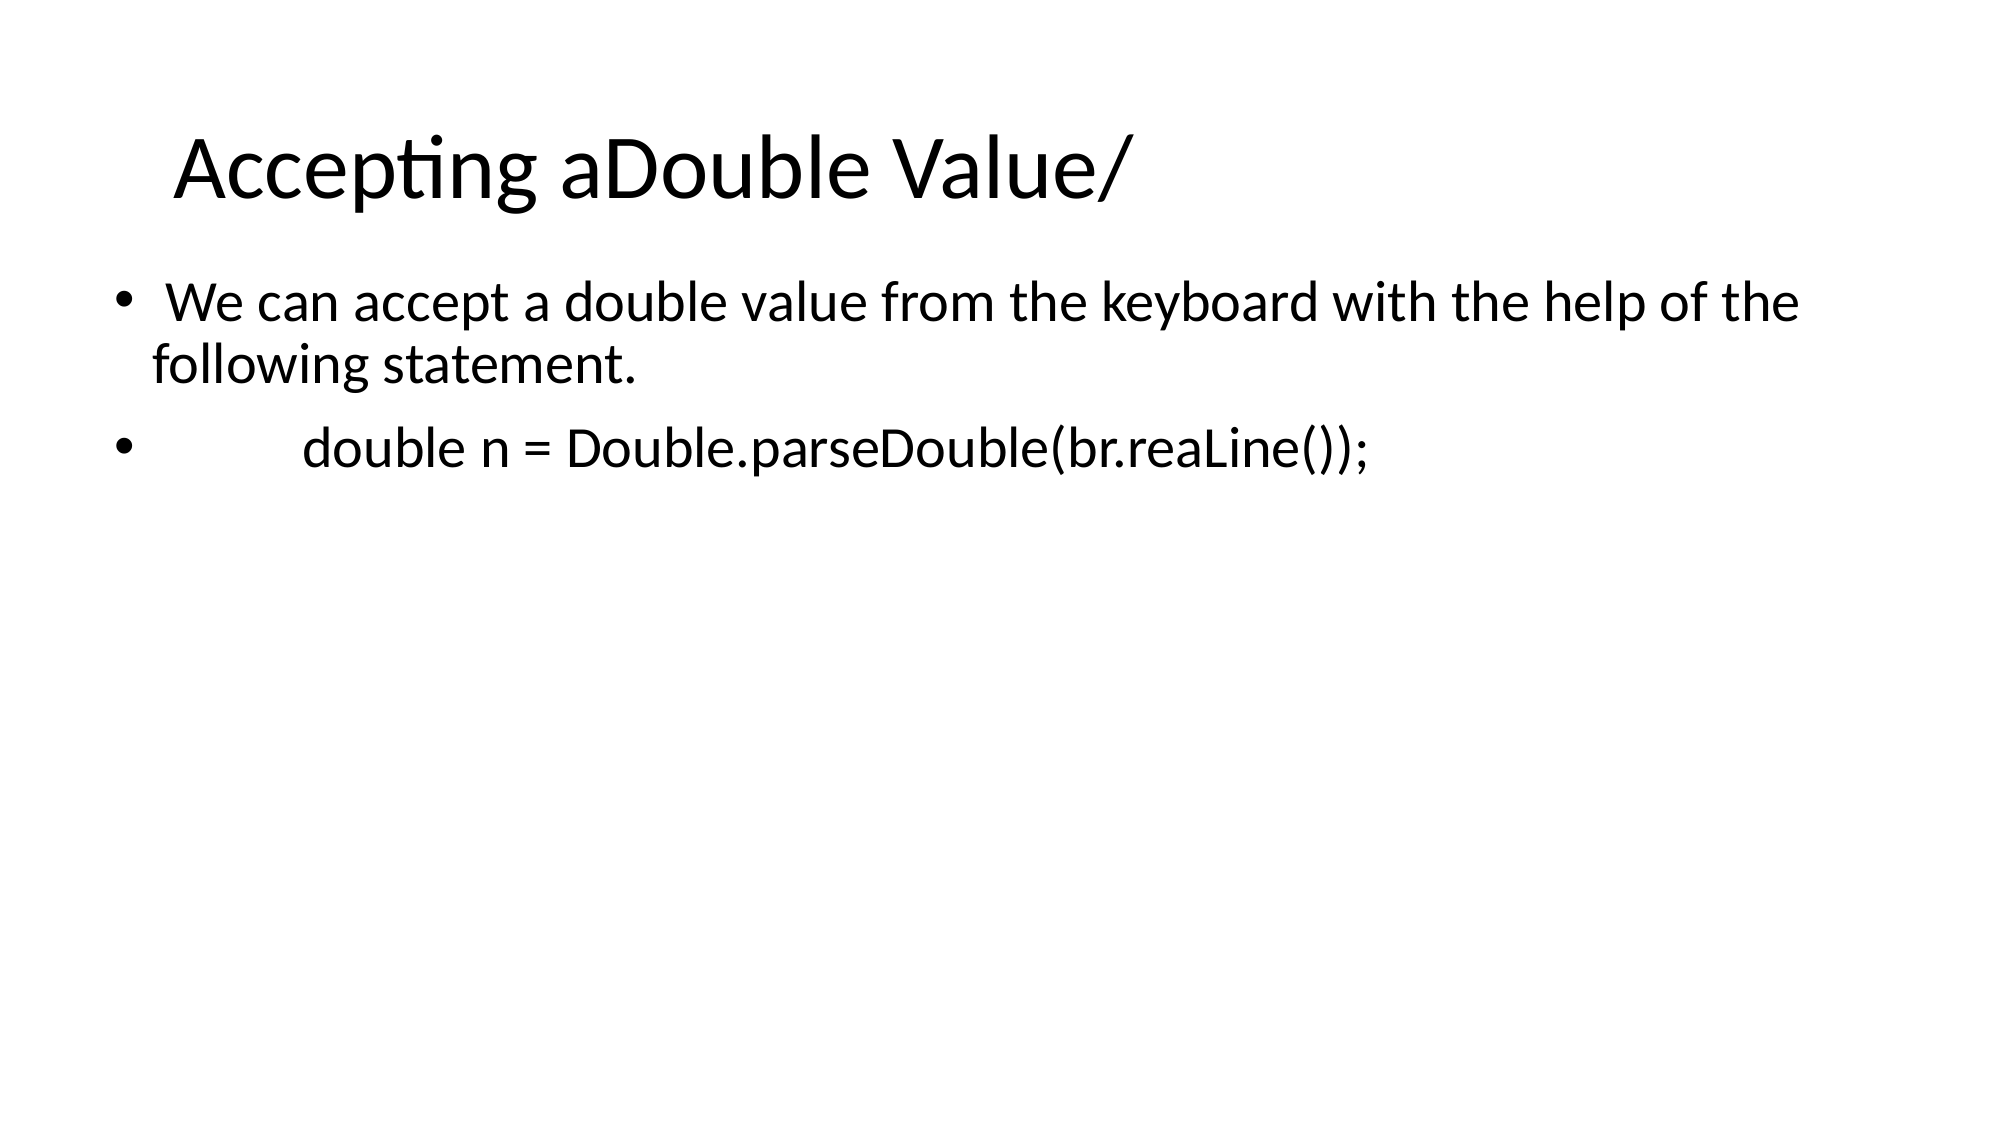

# Accepting aDouble Value/
 We can accept a double value from the keyboard with the help of the following statement.
	double n = Double.parseDouble(br.reaLine());